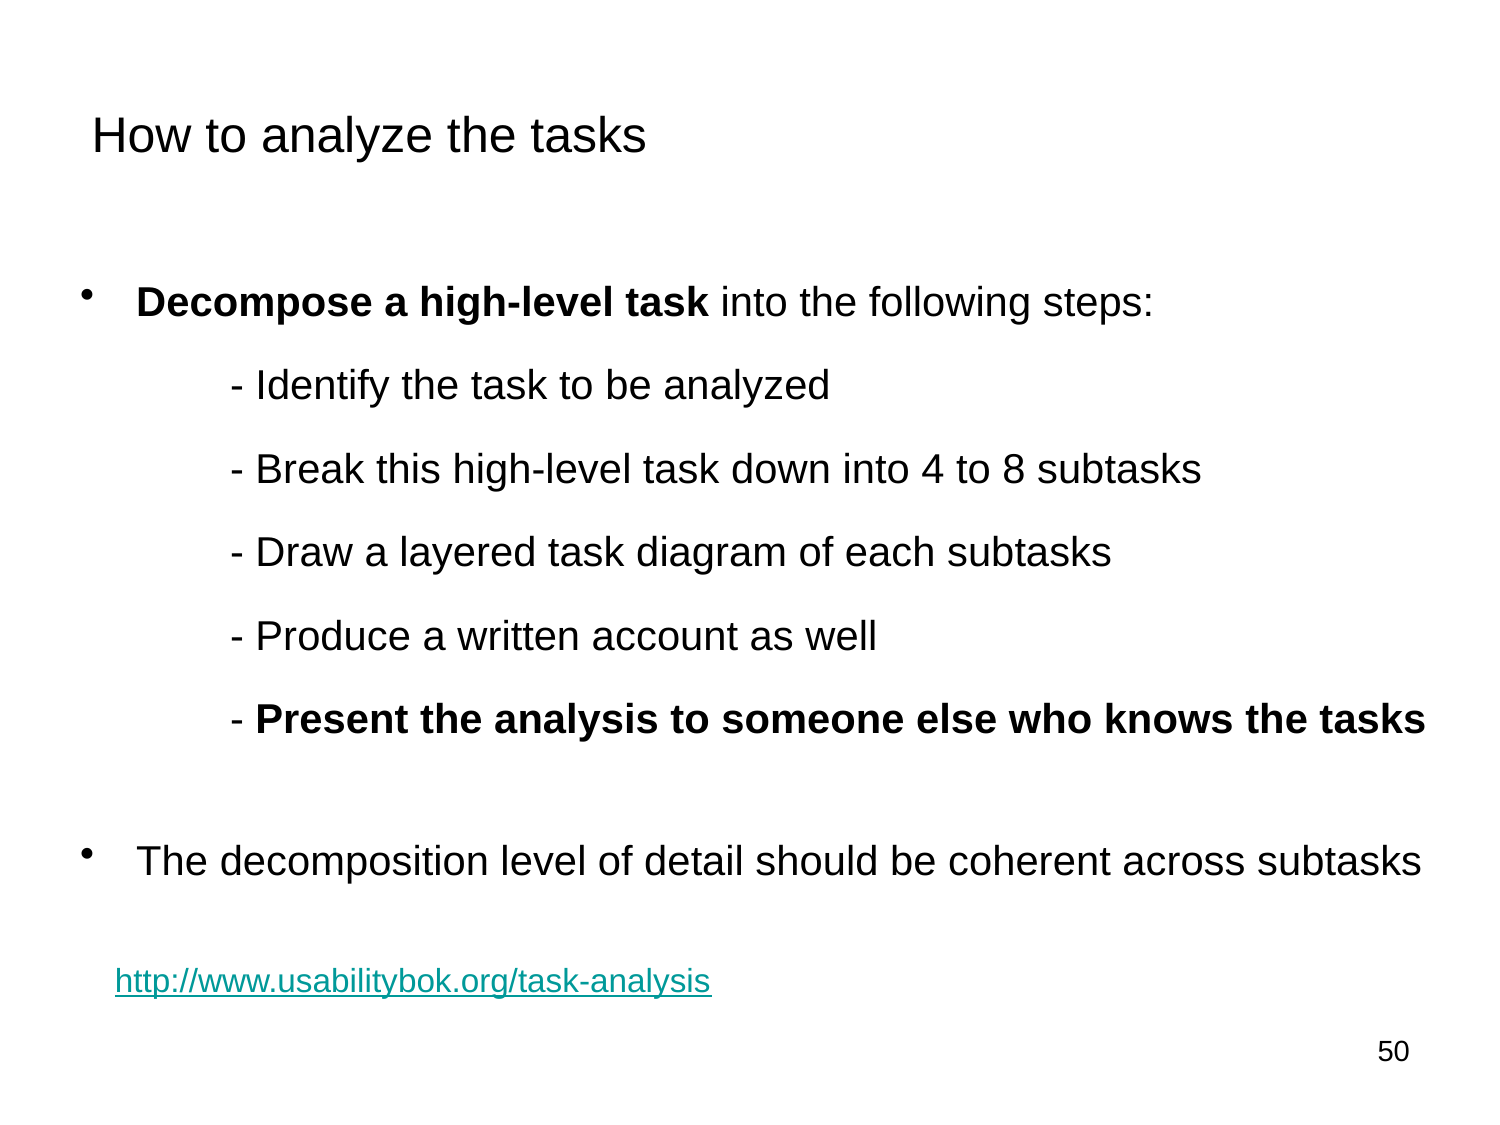

# How to analyze the tasks
Decompose a high-level task into the following steps:
	- Identify the task to be analyzed
	- Break this high-level task down into 4 to 8 subtasks
	- Draw a layered task diagram of each subtasks
	- Produce a written account as well
	- Present the analysis to someone else who knows the tasks

The decomposition level of detail should be coherent across subtasks

http://www.usabilitybok.org/task-analysis
50